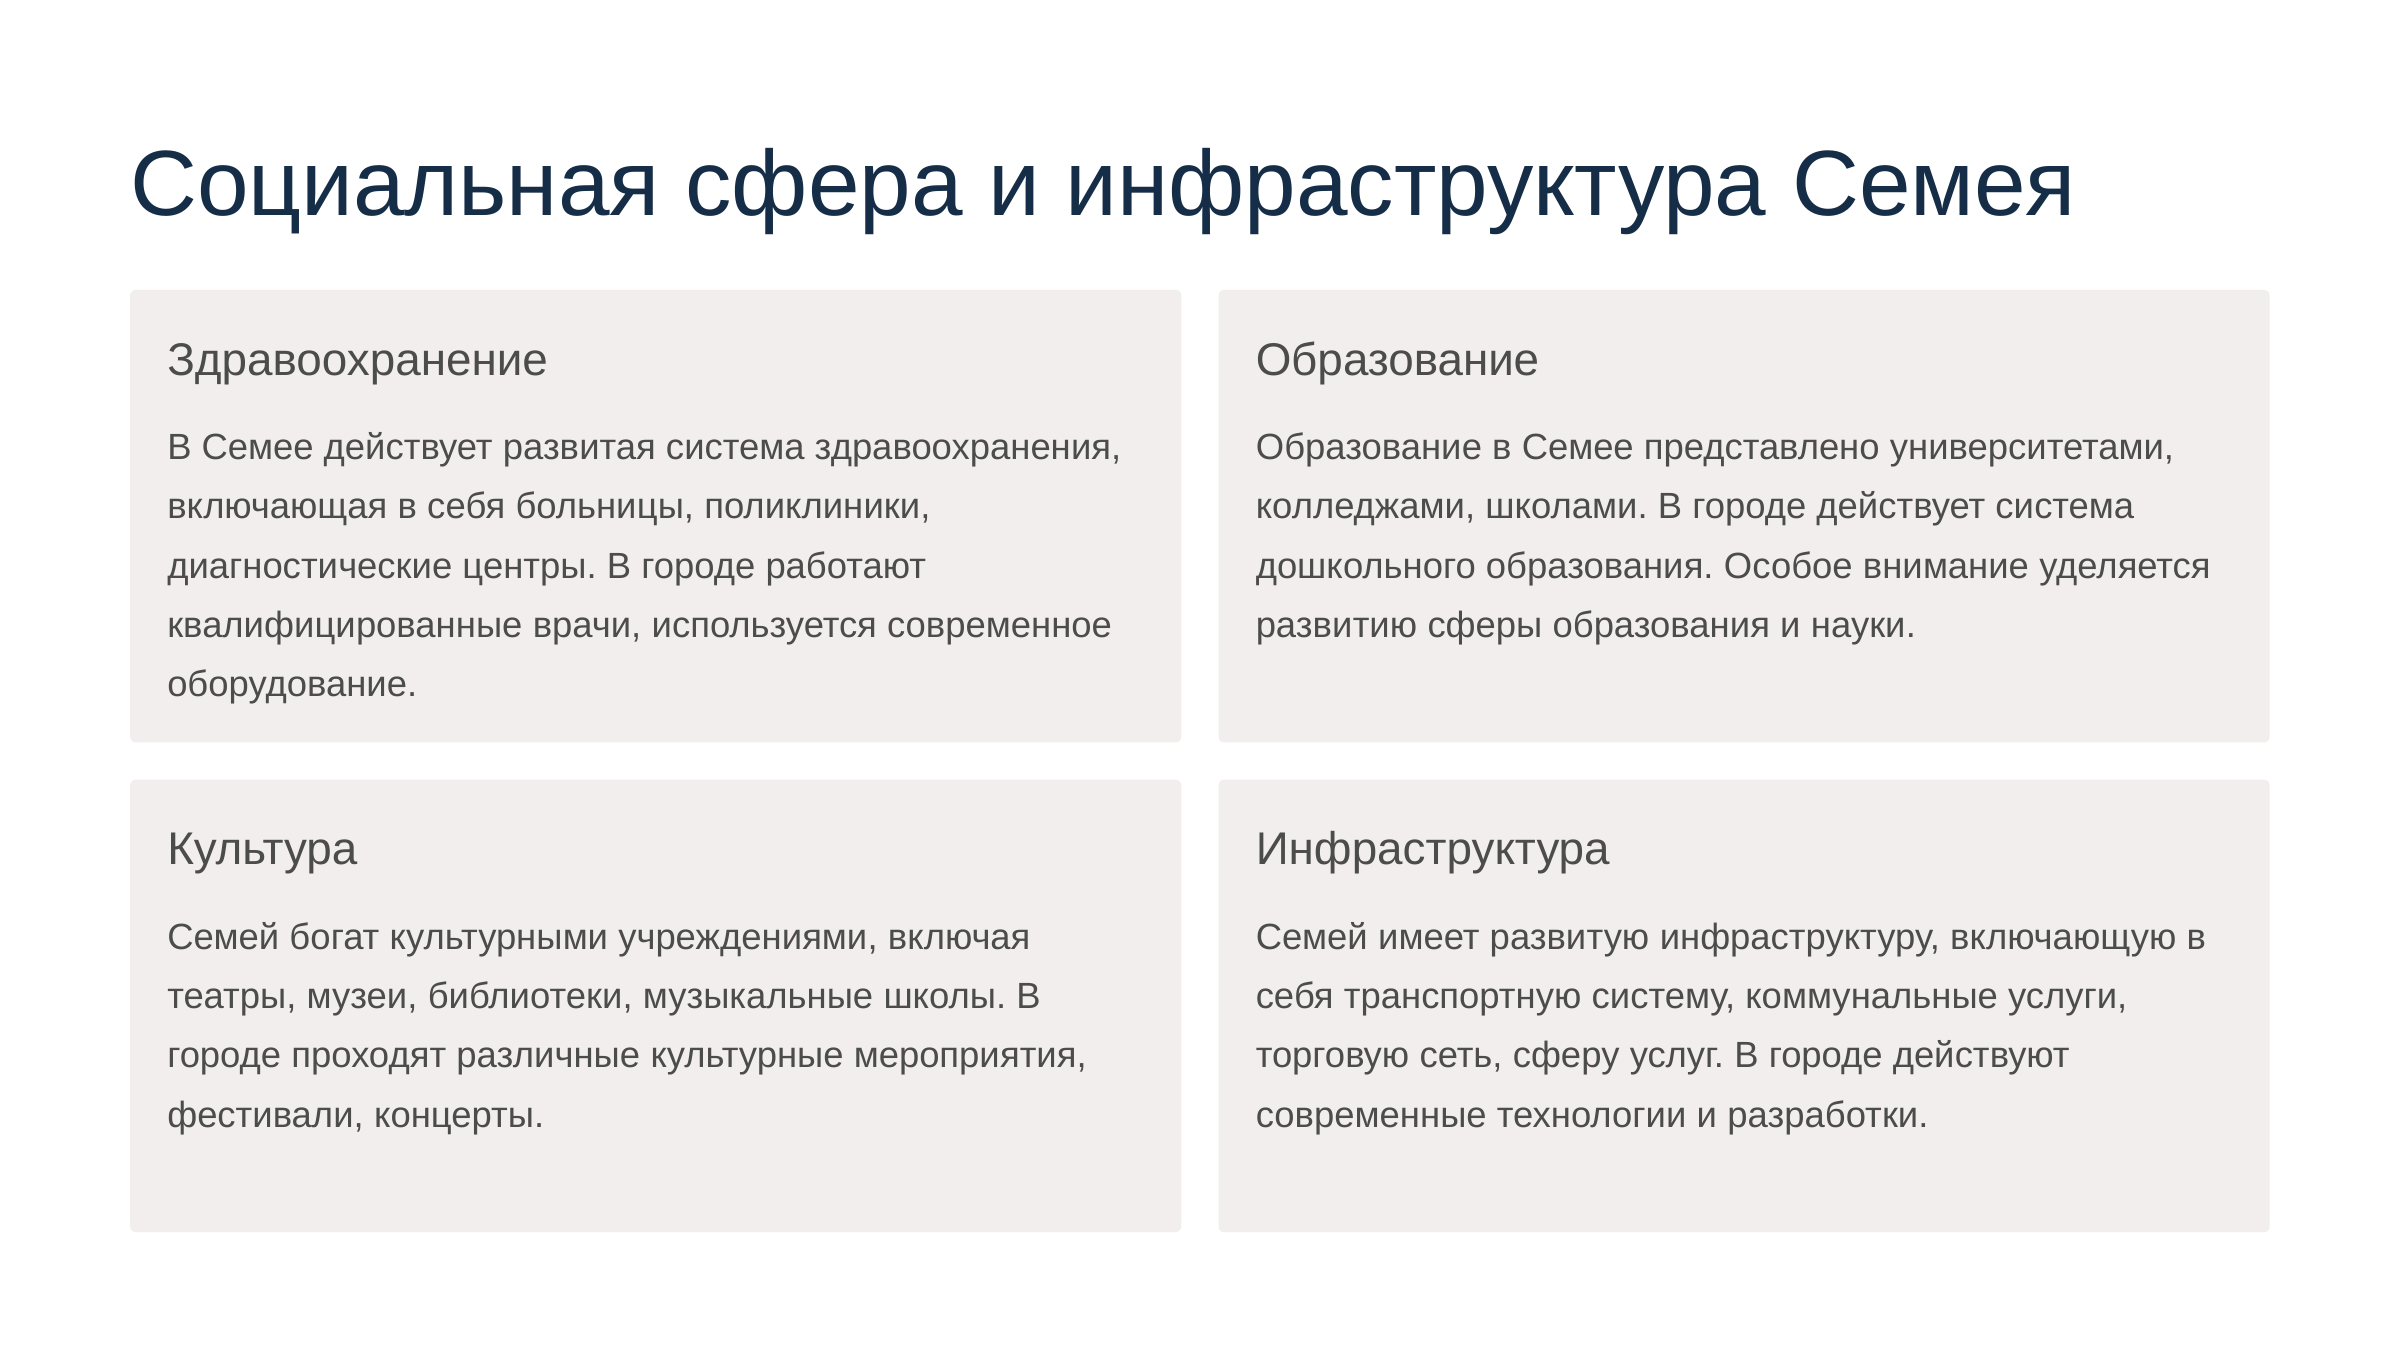

Социальная сфера и инфраструктура Семея

Здравоохранение
Образование
В Семее действует развитая система здравоохранения, включающая в себя больницы, поликлиники, диагностические центры. В городе работают квалифицированные врачи, используется современное оборудование.
Образование в Семее представлено университетами, колледжами, школами. В городе действует система дошкольного образования. Особое внимание уделяется развитию сферы образования и науки.

Культура
Инфраструктура
Семей богат культурными учреждениями, включая театры, музеи, библиотеки, музыкальные школы. В городе проходят различные культурные мероприятия, фестивали, концерты.
Семей имеет развитую инфраструктуру, включающую в себя транспортную систему, коммунальные услуги, торговую сеть, сферу услуг. В городе действуют современные технологии и разработки.